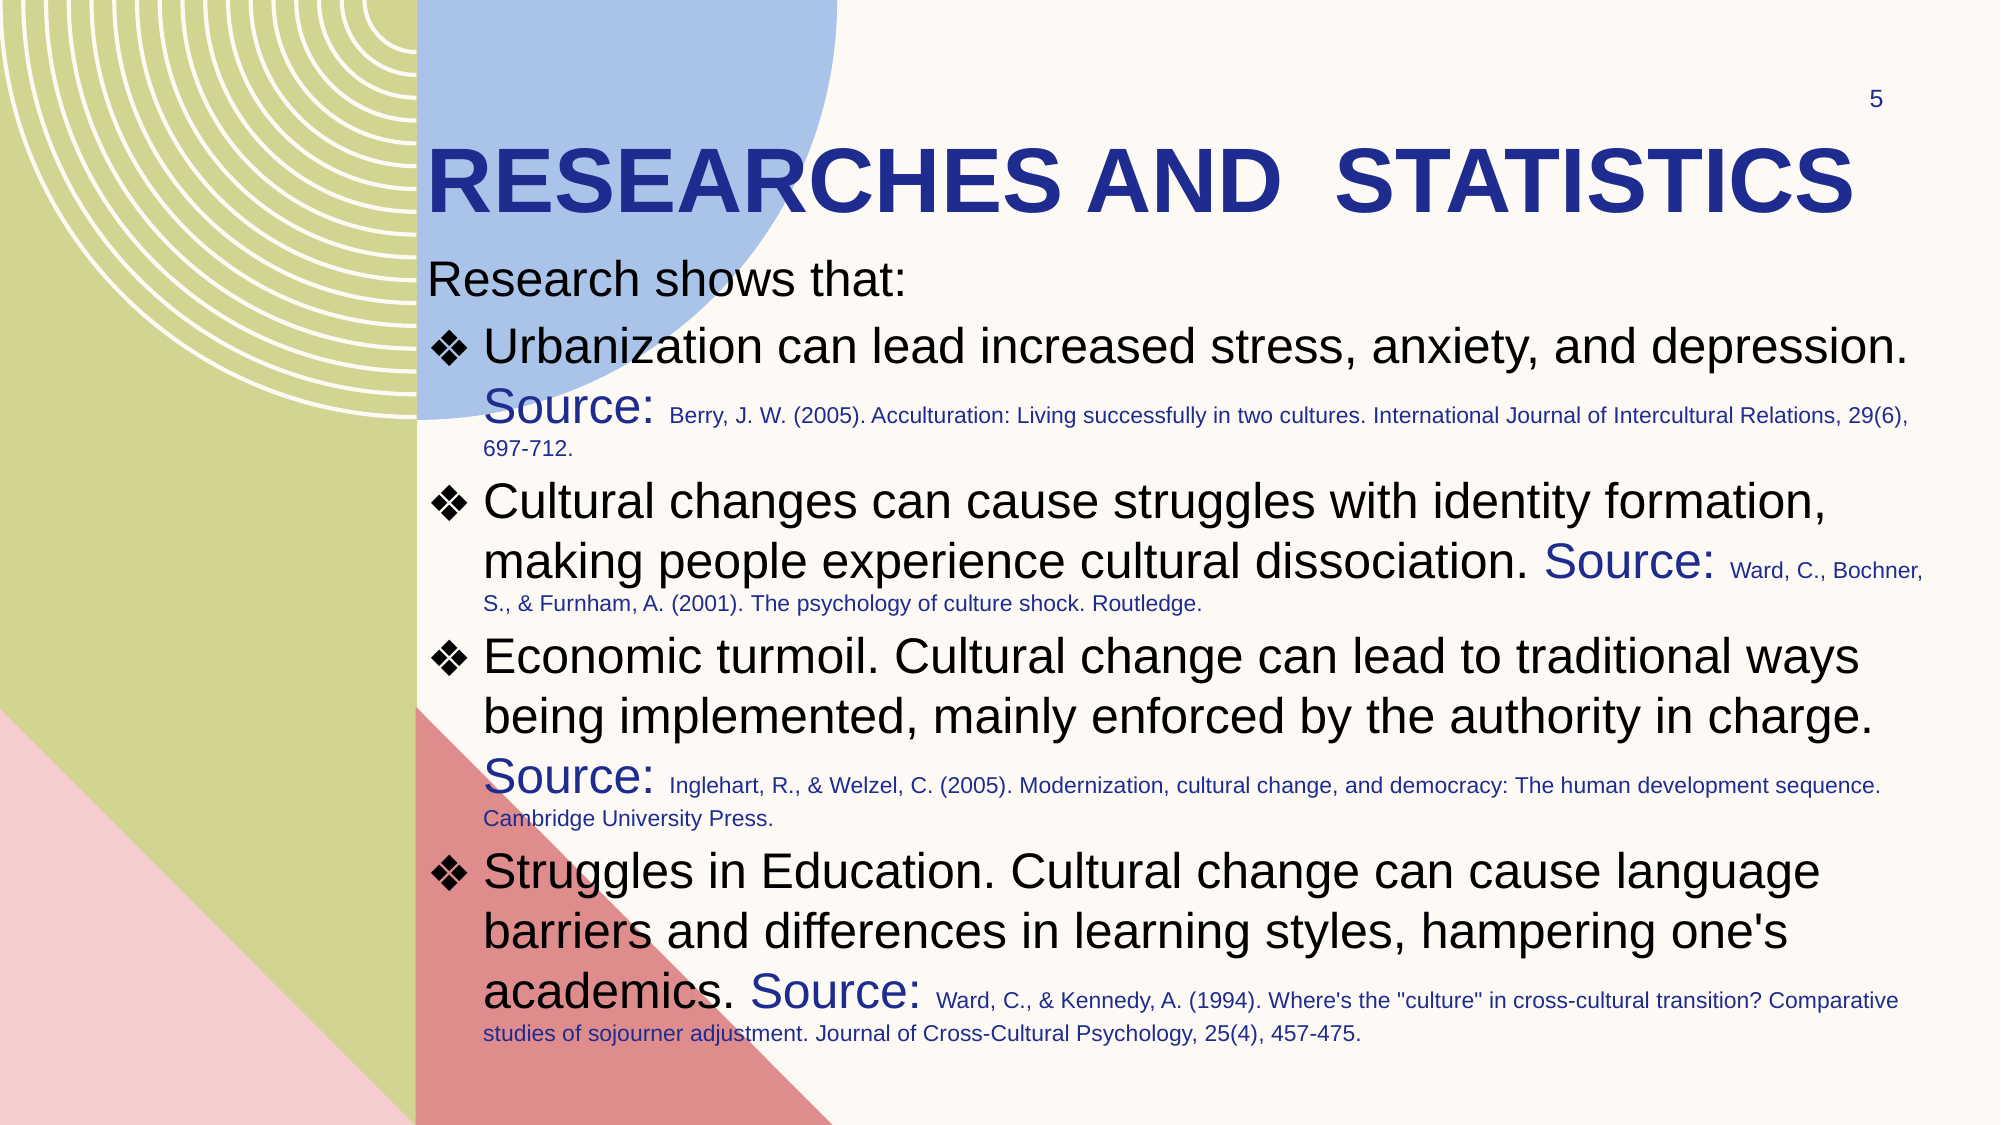

5
# RESEARCHES AND  STATISTICS
Research shows that:
Urbanization can lead increased stress, anxiety, and depression. Source: Berry, J. W. (2005). Acculturation: Living successfully in two cultures. International Journal of Intercultural Relations, 29(6), 697-712.
Cultural changes can cause struggles with identity formation, making people experience cultural dissociation. Source: Ward, C., Bochner, S., & Furnham, A. (2001). The psychology of culture shock. Routledge.
Economic turmoil. Cultural change can lead to traditional ways being implemented, mainly enforced by the authority in charge. Source: Inglehart, R., & Welzel, C. (2005). Modernization, cultural change, and democracy: The human development sequence. Cambridge University Press.
Struggles in Education. Cultural change can cause language barriers and differences in learning styles, hampering one's academics. Source: Ward, C., & Kennedy, A. (1994). Where's the "culture" in cross-cultural transition? Comparative studies of sojourner adjustment. Journal of Cross-Cultural Psychology, 25(4), 457-475.